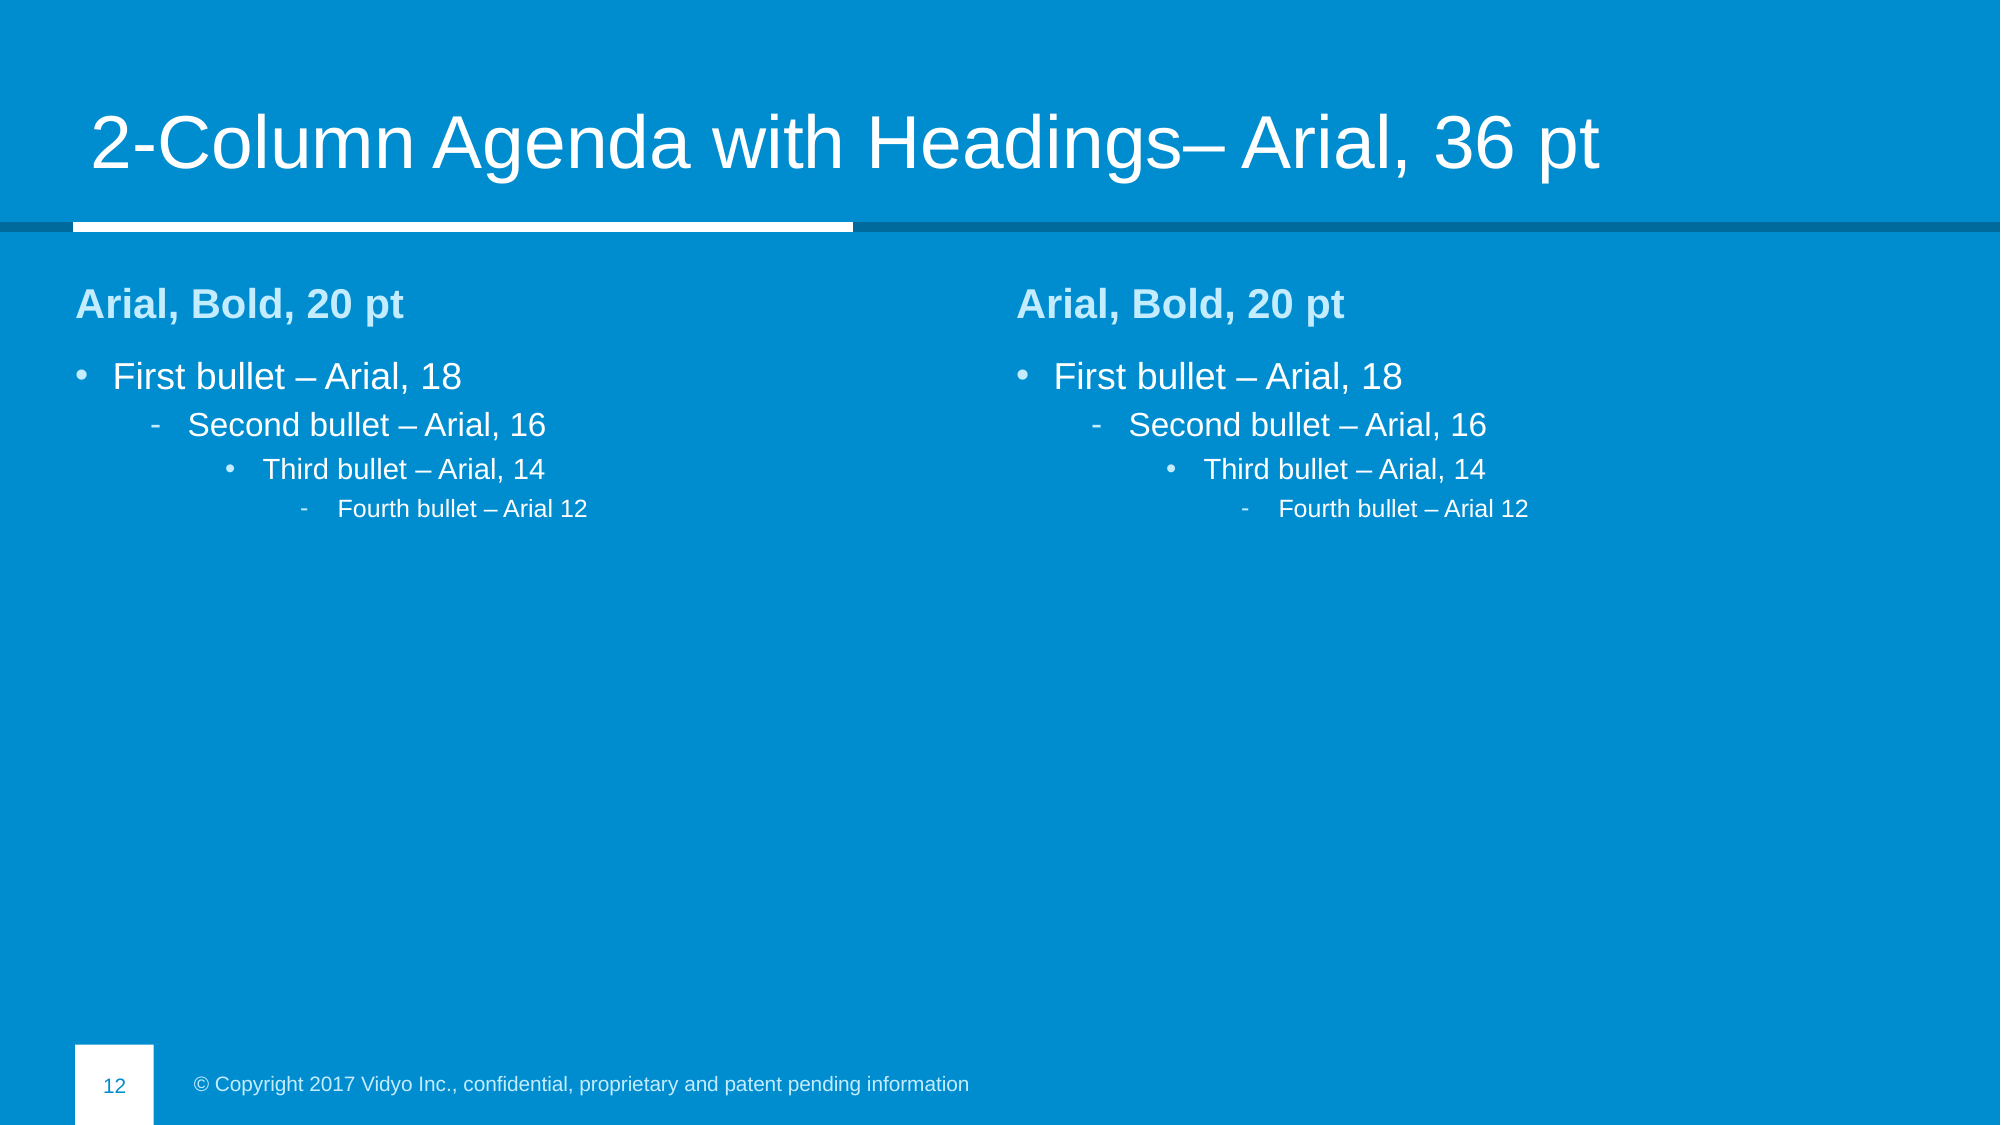

2-Column Agenda with Headings– Arial, 36 pt
Arial, Bold, 20 pt
Arial, Bold, 20 pt
First bullet – Arial, 18
Second bullet – Arial, 16
Third bullet – Arial, 14
Fourth bullet – Arial 12

First bullet – Arial, 18
Second bullet – Arial, 16
Third bullet – Arial, 14
Fourth bullet – Arial 12
12